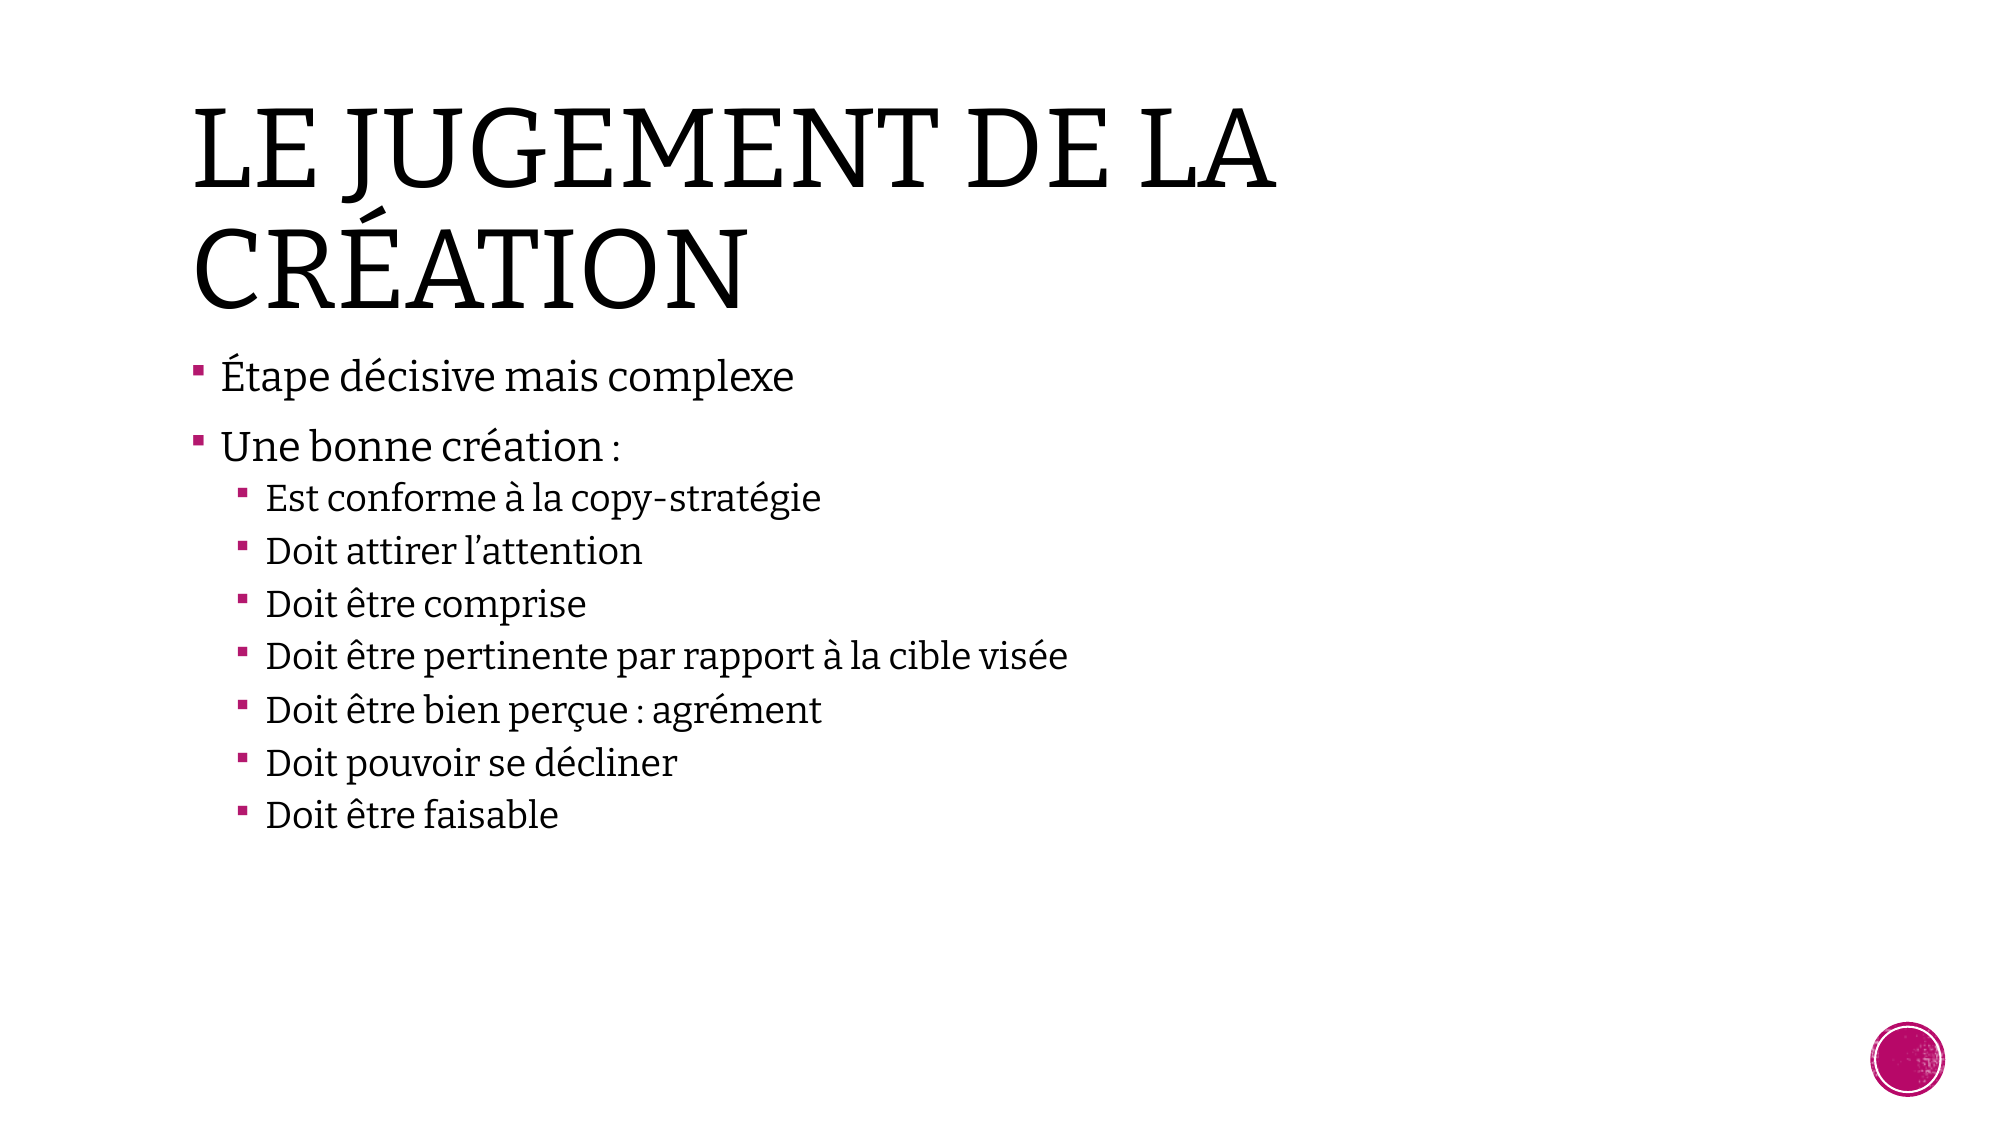

# Le jugement de la création
Étape décisive mais complexe
Une bonne création :
Est conforme à la copy-stratégie
Doit attirer l’attention
Doit être comprise
Doit être pertinente par rapport à la cible visée
Doit être bien perçue : agrément
Doit pouvoir se décliner
Doit être faisable